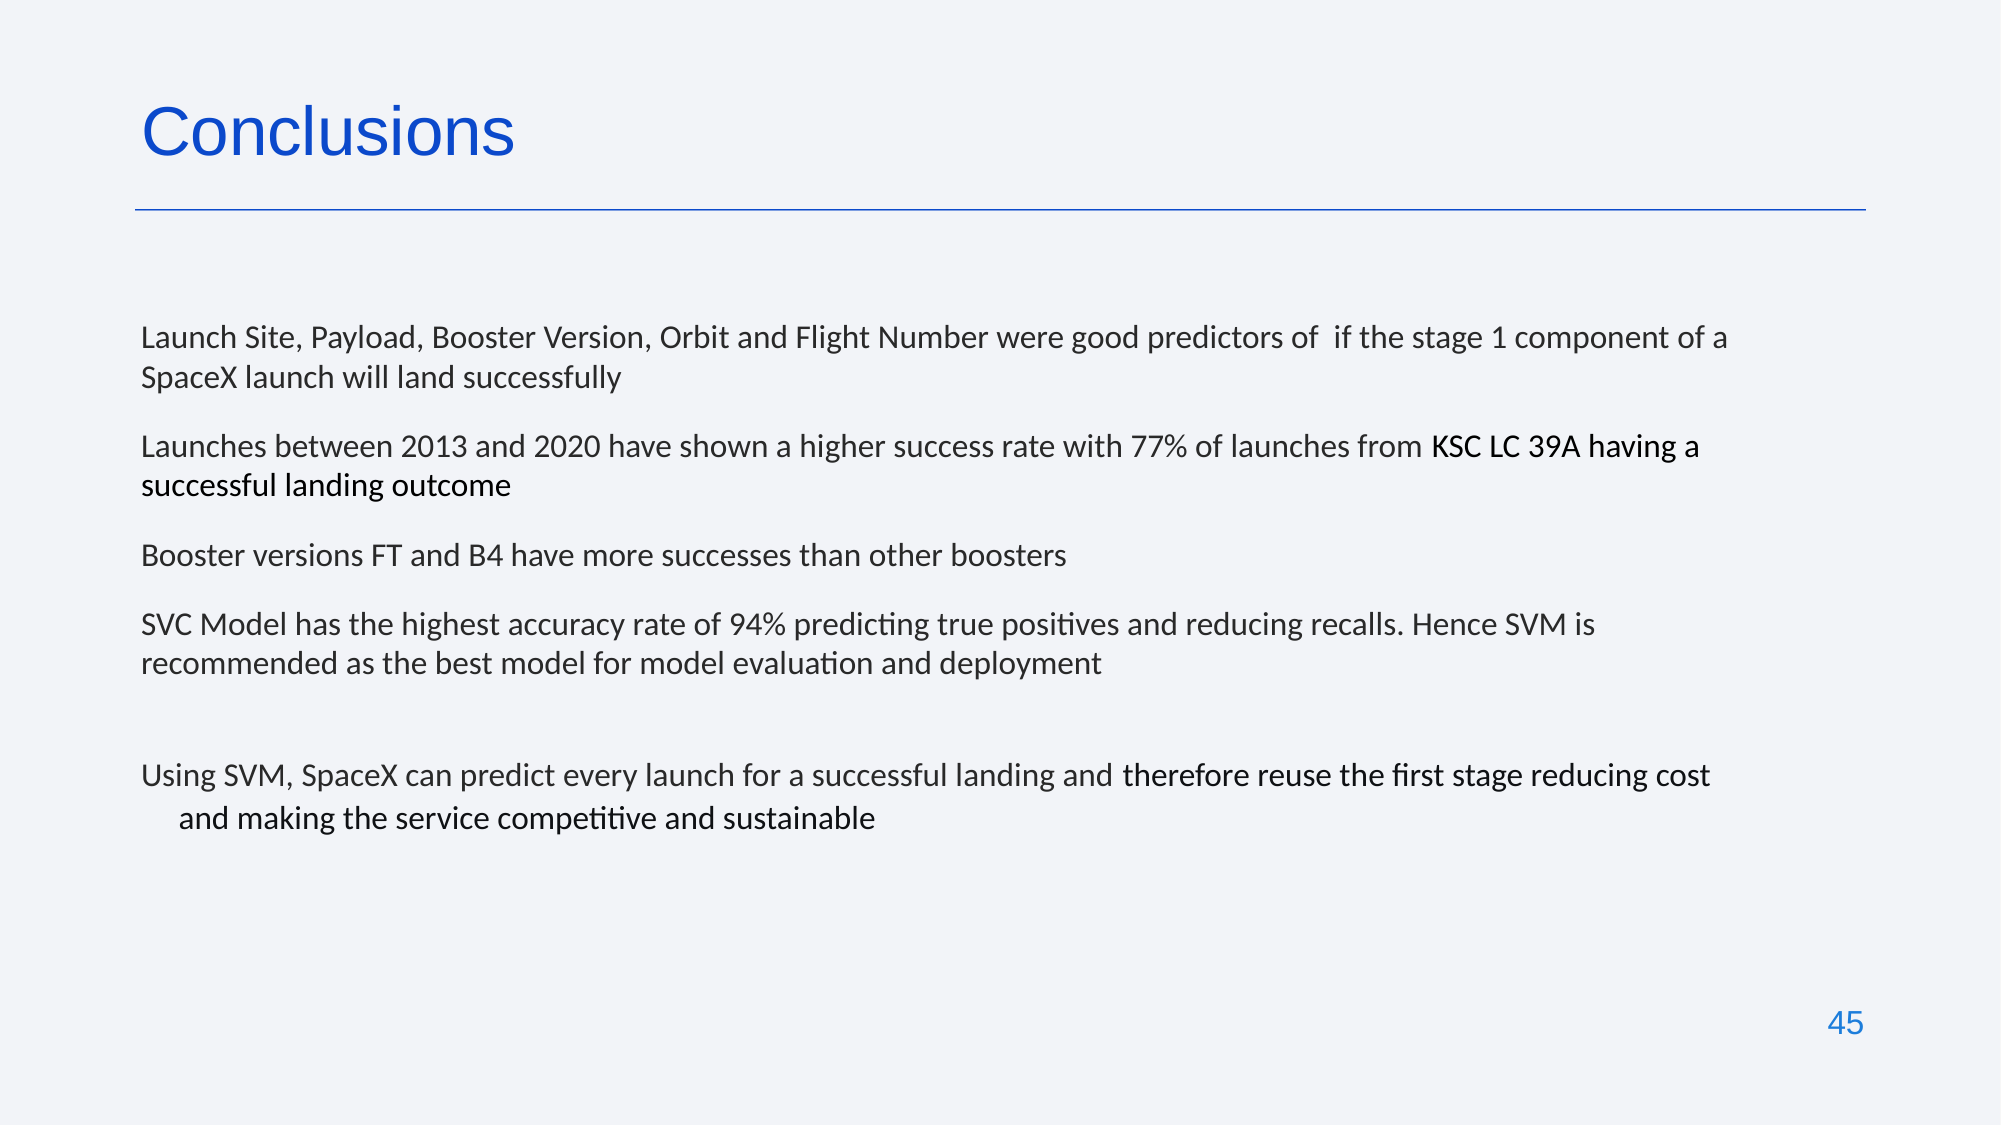

Conclusions
Launch Site, Payload, Booster Version, Orbit and Flight Number were good predictors of  if the stage 1 component of a SpaceX launch will land successfully
Launches between 2013 and 2020 have shown a higher success rate with 77% of launches from KSC LC 39A having a successful landing outcome
Booster versions FT and B4 have more successes than other boosters
SVC Model has the highest accuracy rate of 94% predicting true positives and reducing recalls. Hence SVM is recommended as the best model for model evaluation and deployment

Using SVM, SpaceX can predict every launch for a successful landing and therefore reuse the first stage reducing cost
     and making the service competitive and sustainable
45